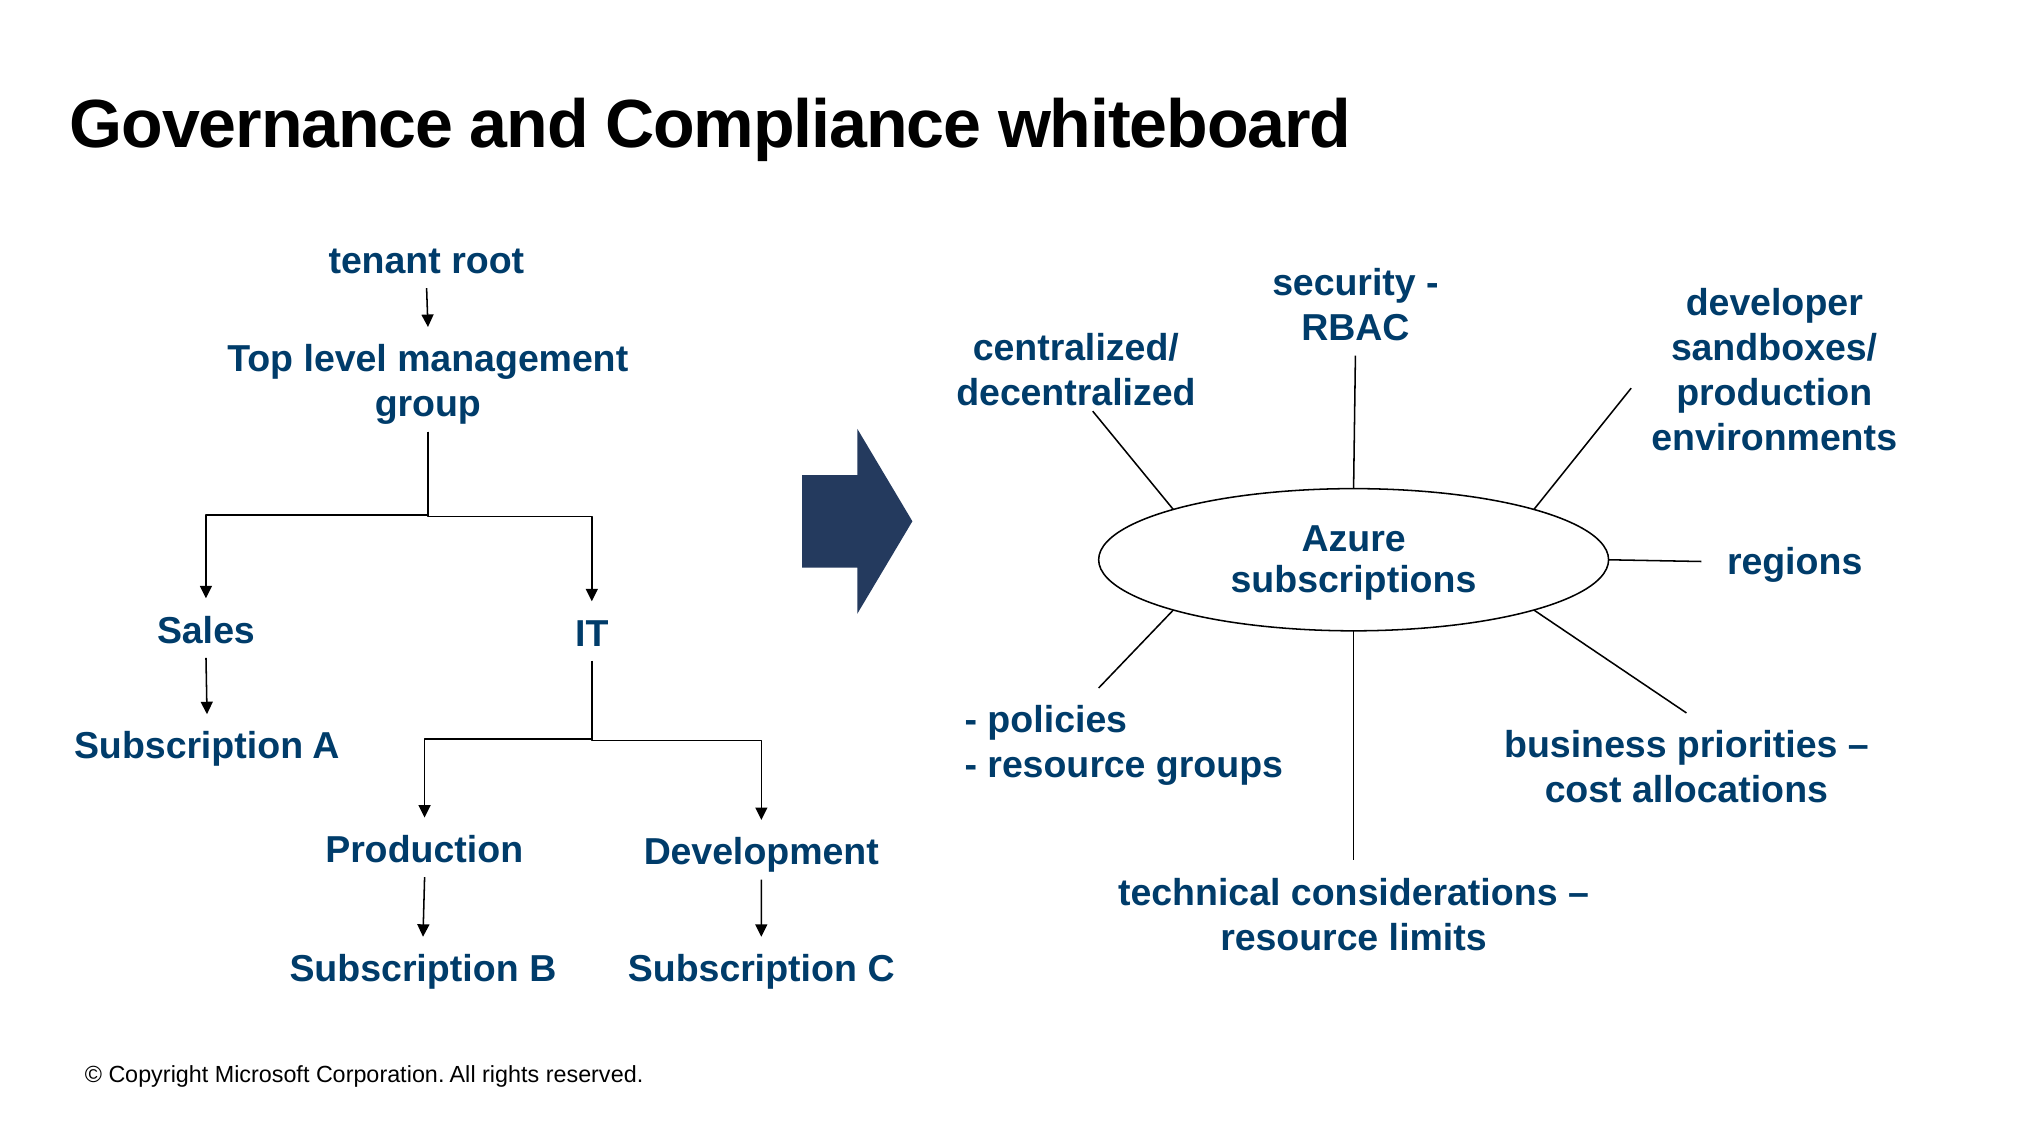

# Governance and Compliance whiteboard
tenant root
security - RBAC
developer sandboxes/ production environments
centralized/ decentralized
Top level management group

Azure subscriptions
regions
Sales
IT
- policies
- resource groups
business priorities – cost allocations
Subscription A
Production
Development
technical considerations – resource limits
Subscription B
Subscription C